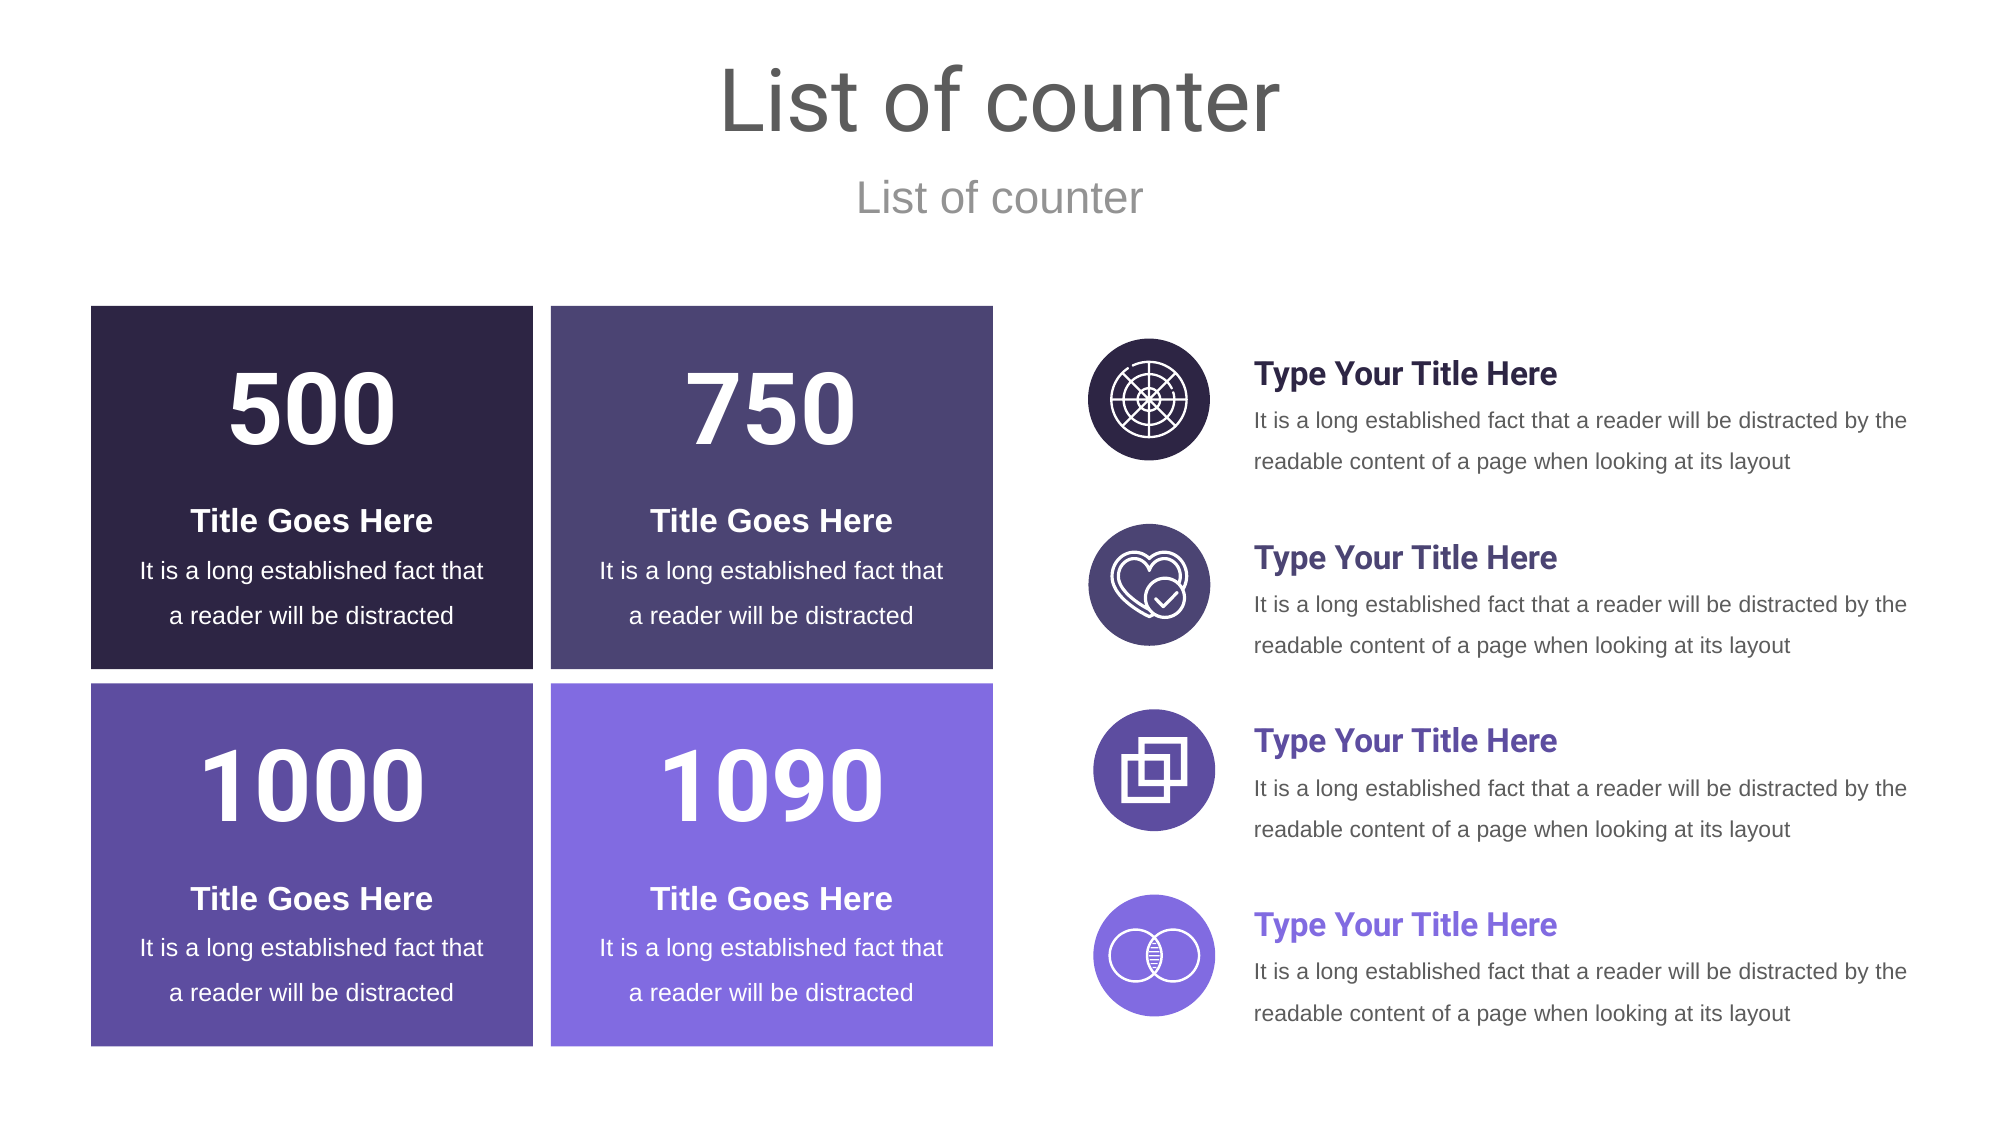

# List of counter
List of counter

Type Your Title Here
It is a long established fact that a reader will be distracted by the readable content of a page when looking at its layout
500
750

Title Goes Here
It is a long established fact that a reader will be distracted
Title Goes Here
It is a long established fact that a reader will be distracted
Type Your Title Here
It is a long established fact that a reader will be distracted by the readable content of a page when looking at its layout

Type Your Title Here
It is a long established fact that a reader will be distracted by the readable content of a page when looking at its layout

1000
1090
Title Goes Here
It is a long established fact that a reader will be distracted
Title Goes Here
It is a long established fact that a reader will be distracted
Type Your Title Here
It is a long established fact that a reader will be distracted by the readable content of a page when looking at its layout